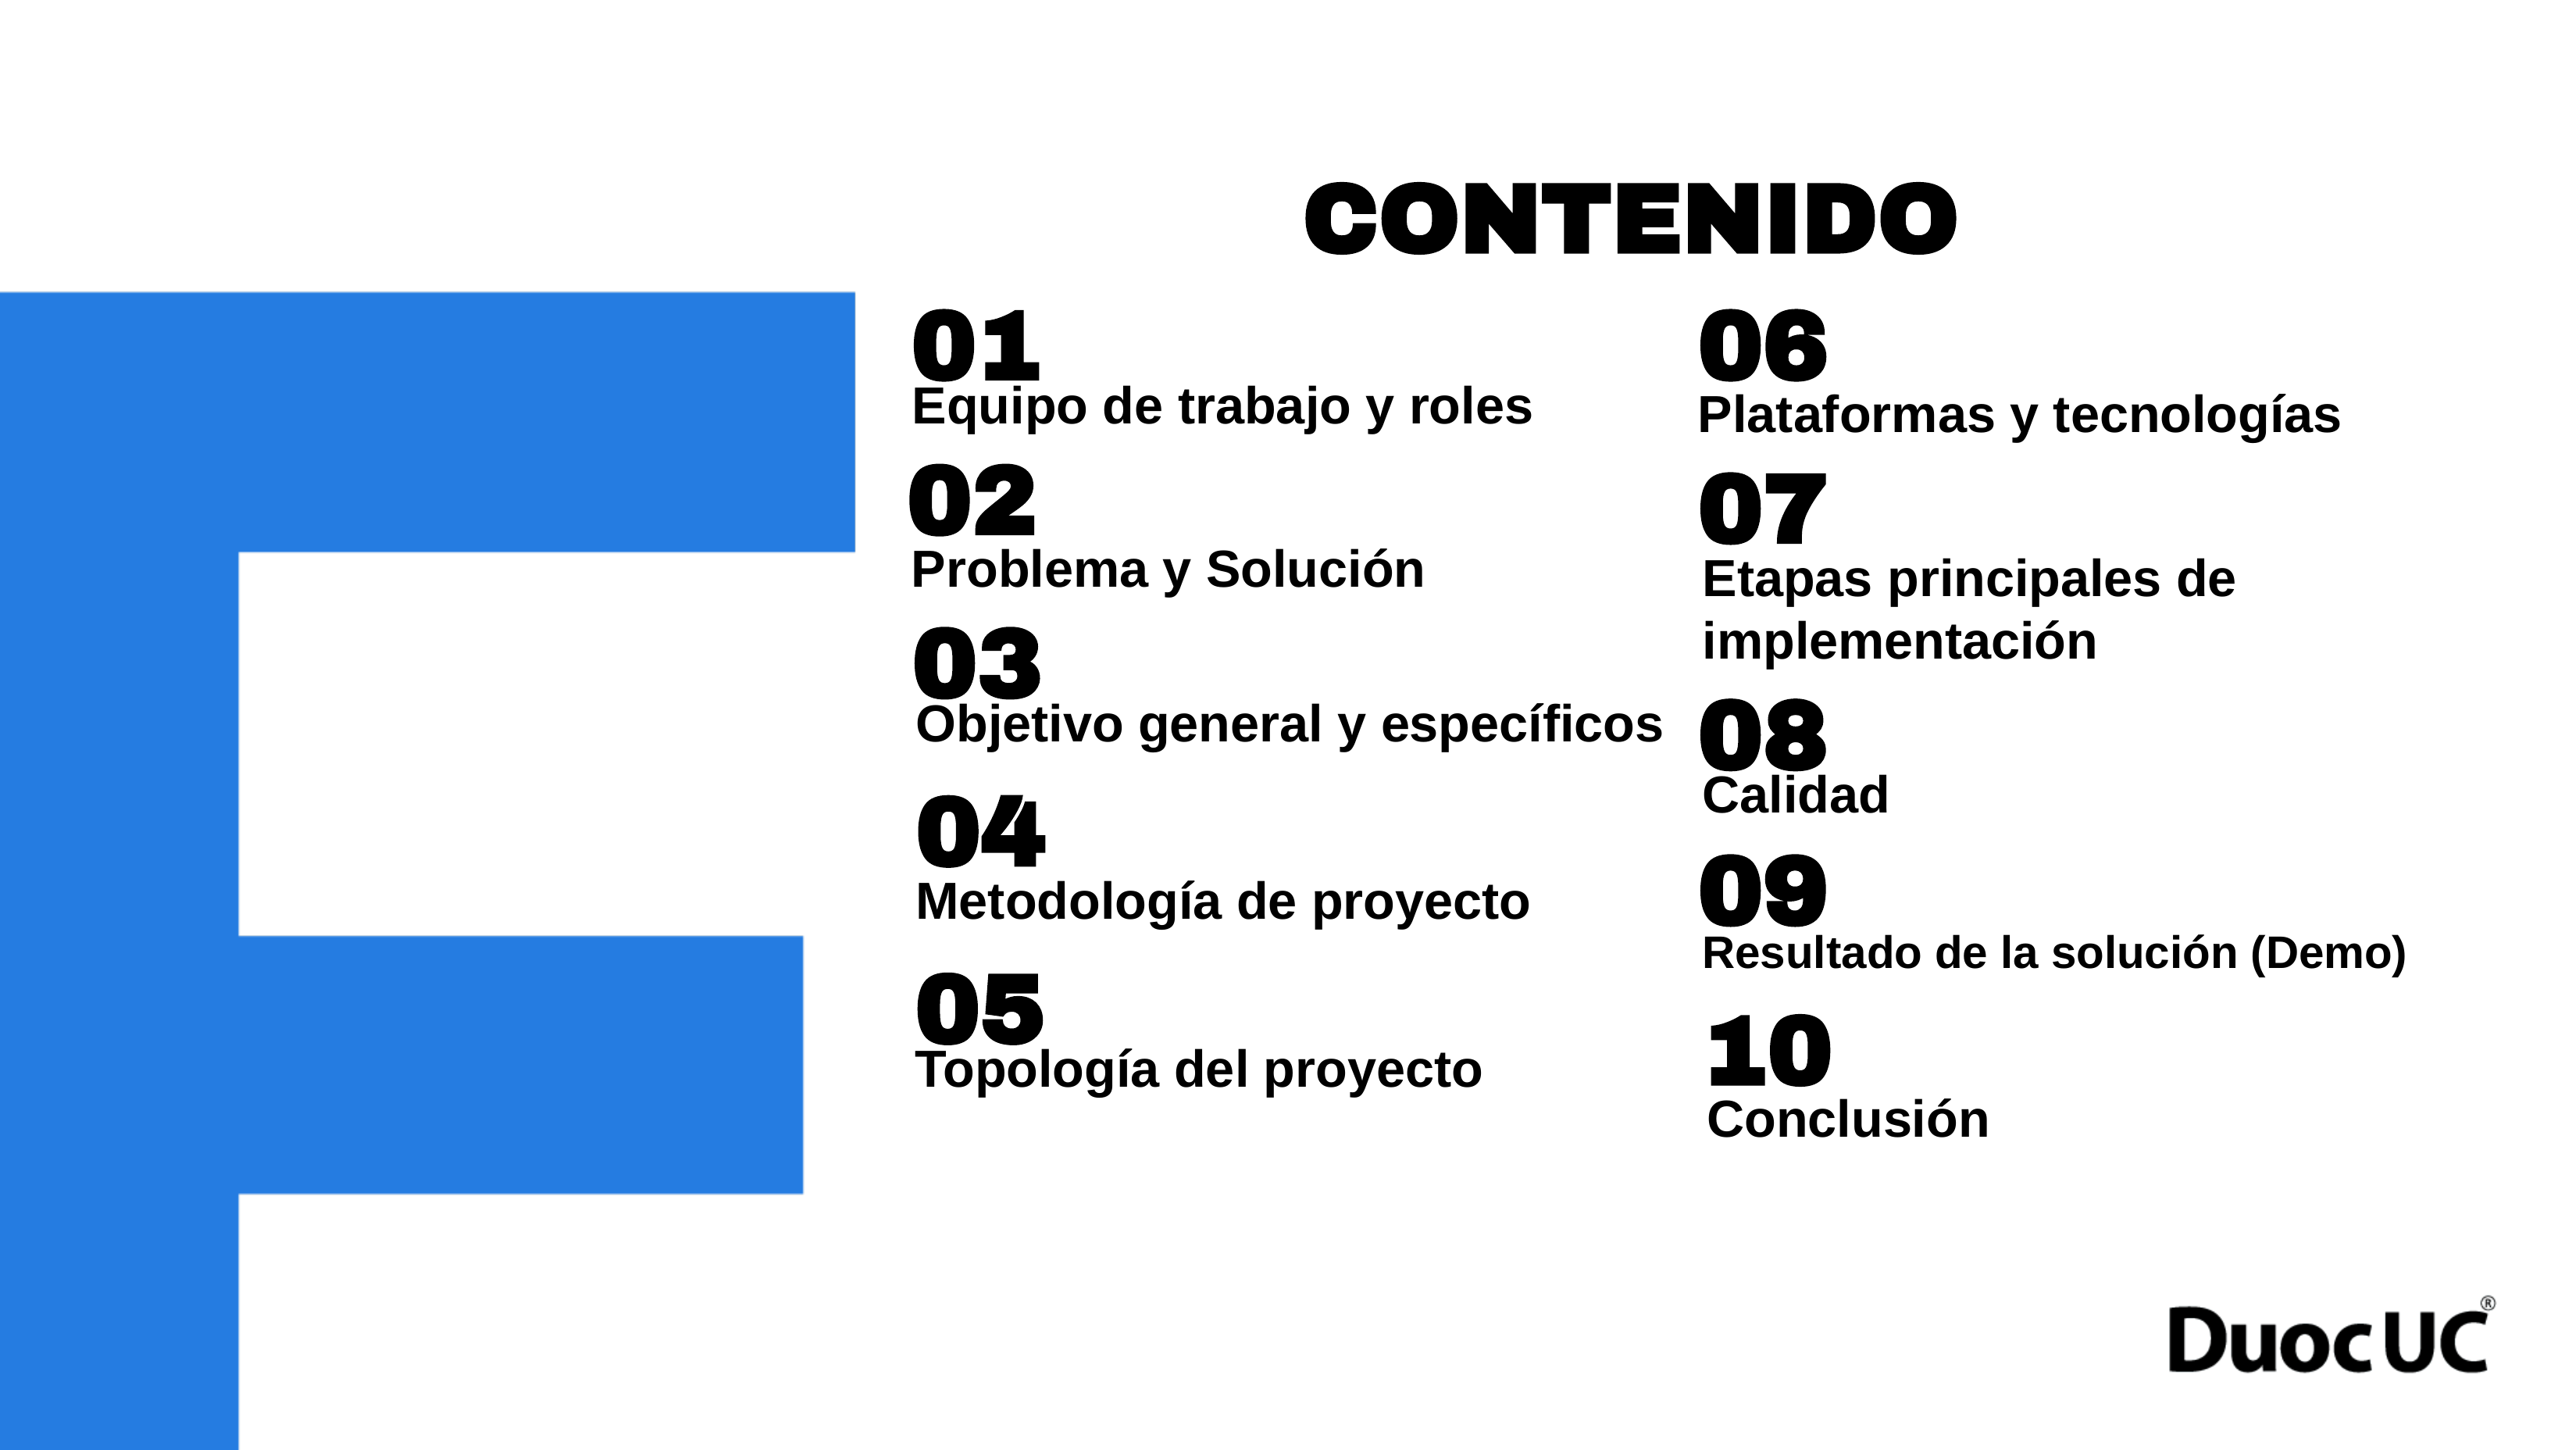

CONTENIDO
01
06
Equipo de trabajo y roles
Plataformas y tecnologías
02
07
Problema y Solución
Etapas principales de implementación
03
08
Objetivo general y específicos
Calidad
04
09
Metodología de proyecto
Resultado de la solución (Demo)

05
10
Topología del proyecto
Conclusión